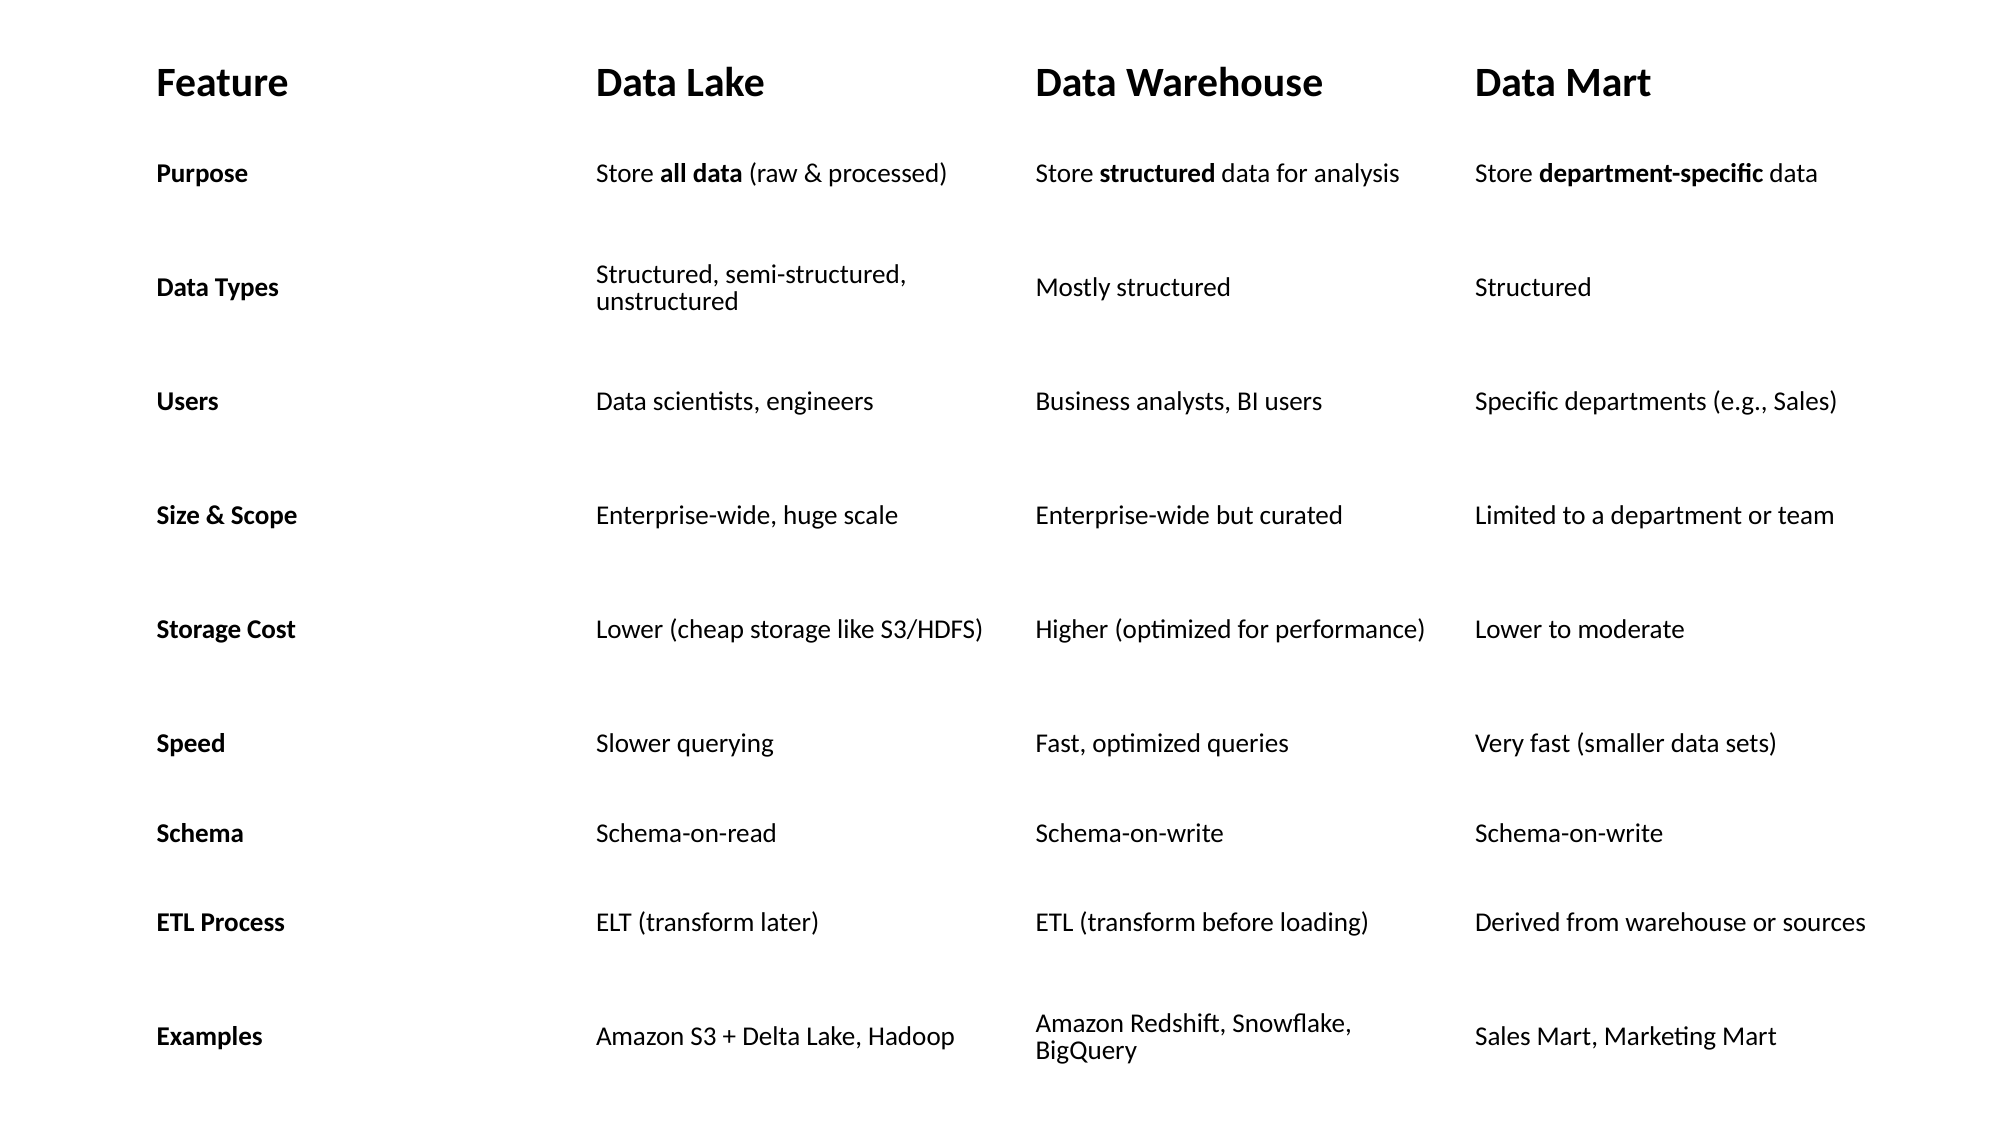

| Feature | Data Lake | Data Warehouse | Data Mart |
| --- | --- | --- | --- |
| Purpose | Store all data (raw & processed) | Store structured data for analysis | Store department-specific data |
| Data Types | Structured, semi-structured, unstructured | Mostly structured | Structured |
| Users | Data scientists, engineers | Business analysts, BI users | Specific departments (e.g., Sales) |
| Size & Scope | Enterprise-wide, huge scale | Enterprise-wide but curated | Limited to a department or team |
| Storage Cost | Lower (cheap storage like S3/HDFS) | Higher (optimized for performance) | Lower to moderate |
| Speed | Slower querying | Fast, optimized queries | Very fast (smaller data sets) |
| Schema | Schema-on-read | Schema-on-write | Schema-on-write |
| ETL Process | ELT (transform later) | ETL (transform before loading) | Derived from warehouse or sources |
| Examples | Amazon S3 + Delta Lake, Hadoop | Amazon Redshift, Snowflake, BigQuery | Sales Mart, Marketing Mart |